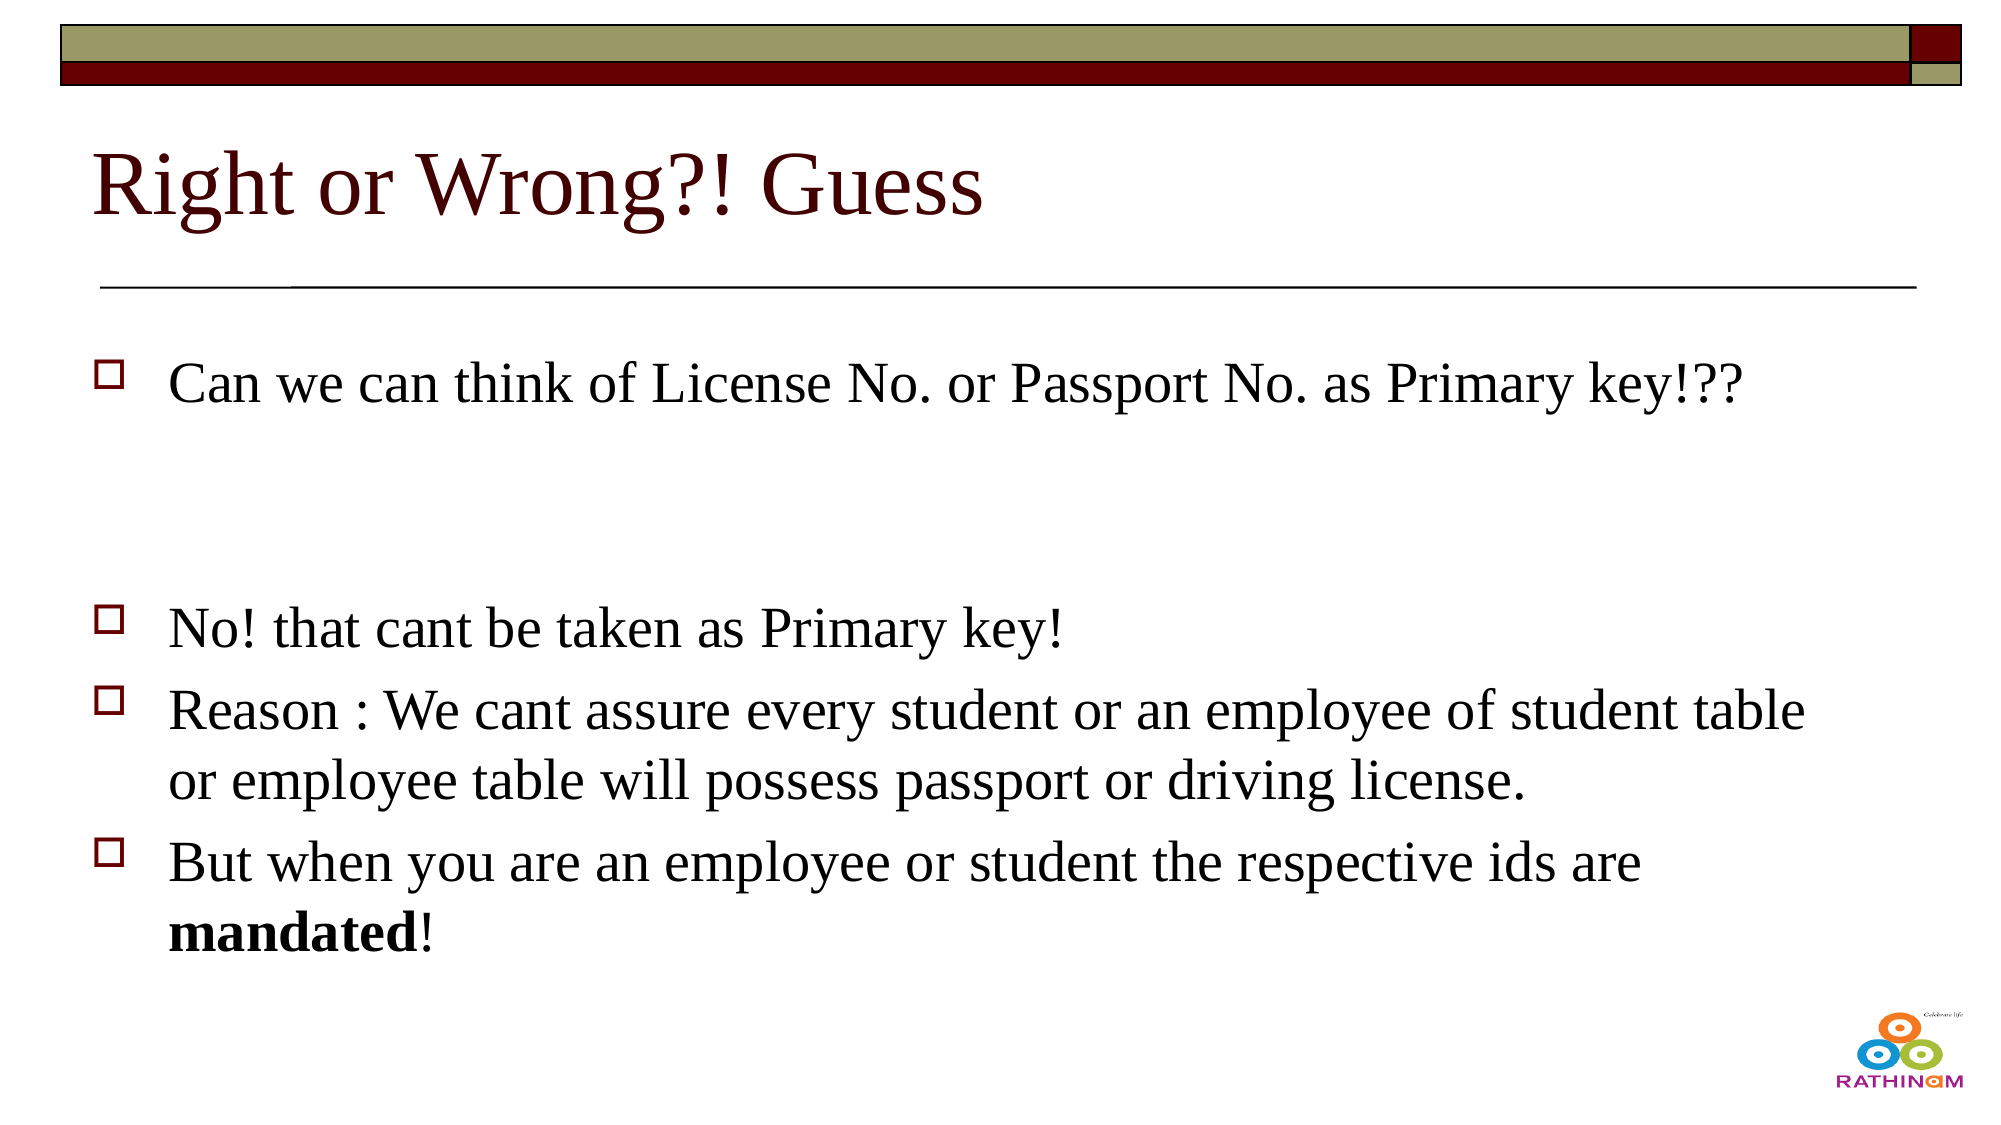

# Right or Wrong?! Guess
Can we can think of License No. or Passport No. as Primary key!??

No! that cant be taken as Primary key!
Reason : We cant assure every student or an employee of student table or employee table will possess passport or driving license.
But when you are an employee or student the respective ids are mandated!